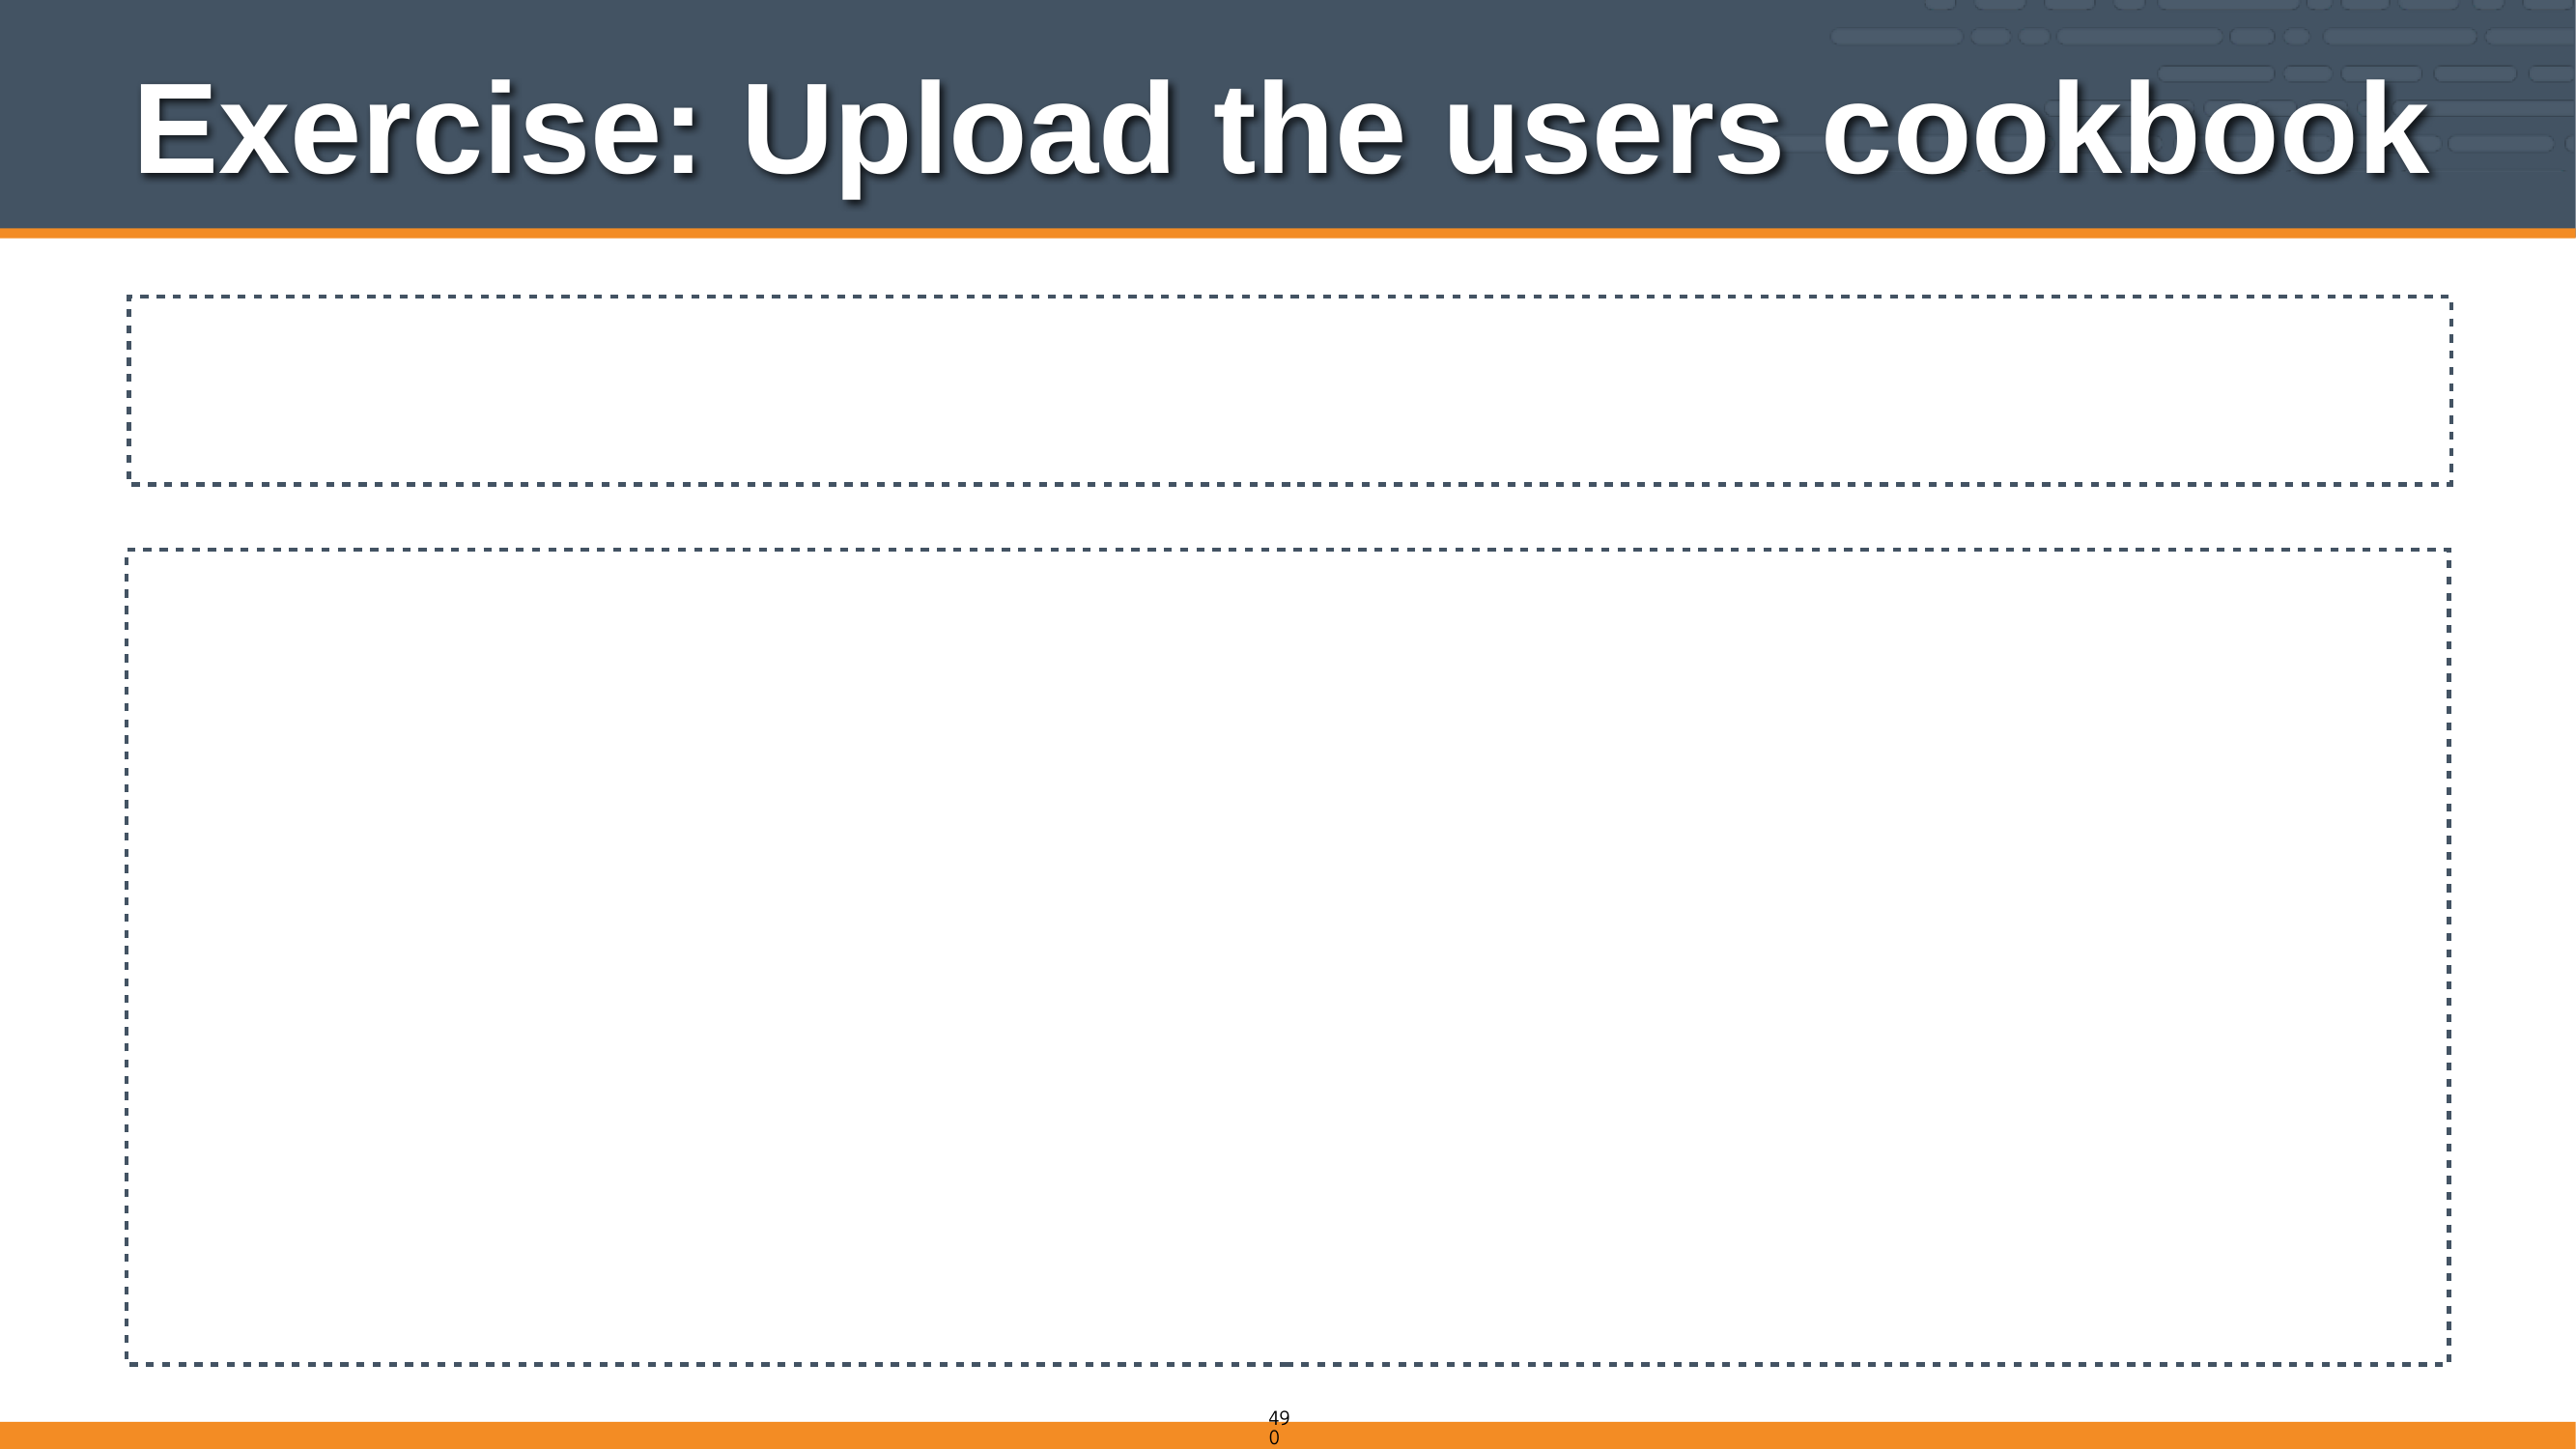

# Exercise: Upload the users cookbook
$ knife cookbook upload users
Uploading users             [0.1.0]
Uploaded 1 cookbook.
490